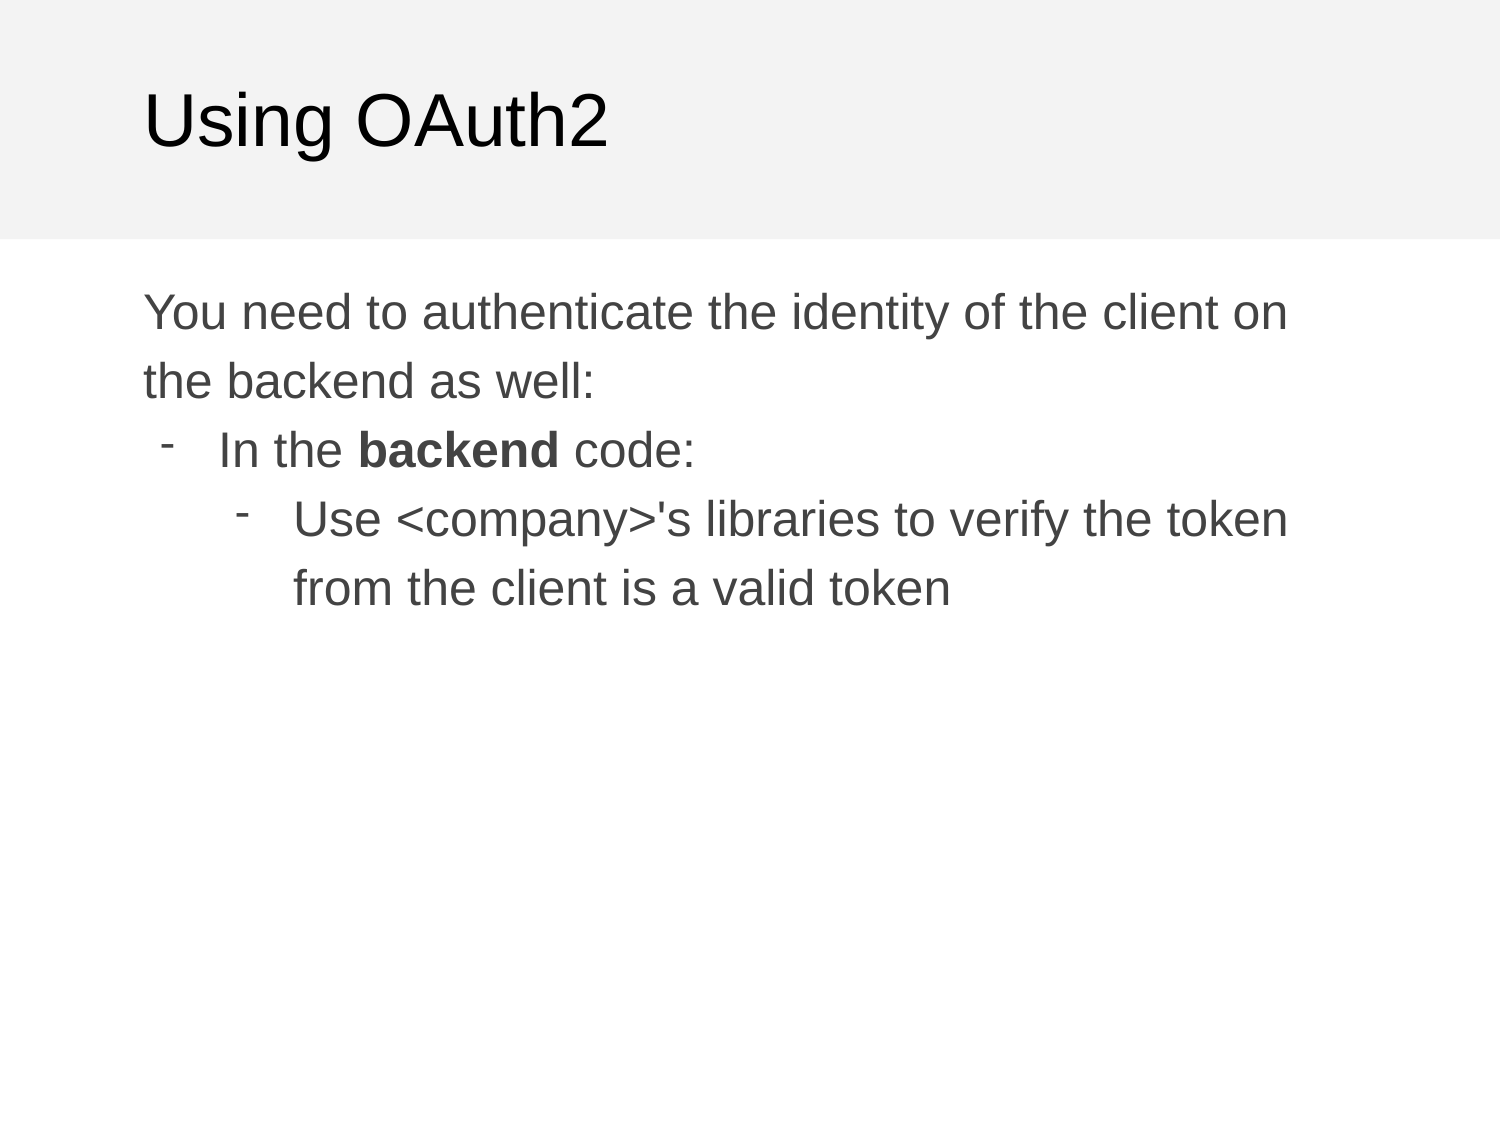

Using OAuth2
You need to authenticate the identity of the client on the backend as well:
In the backend code:
Use <company>'s libraries to verify the token from the client is a valid token